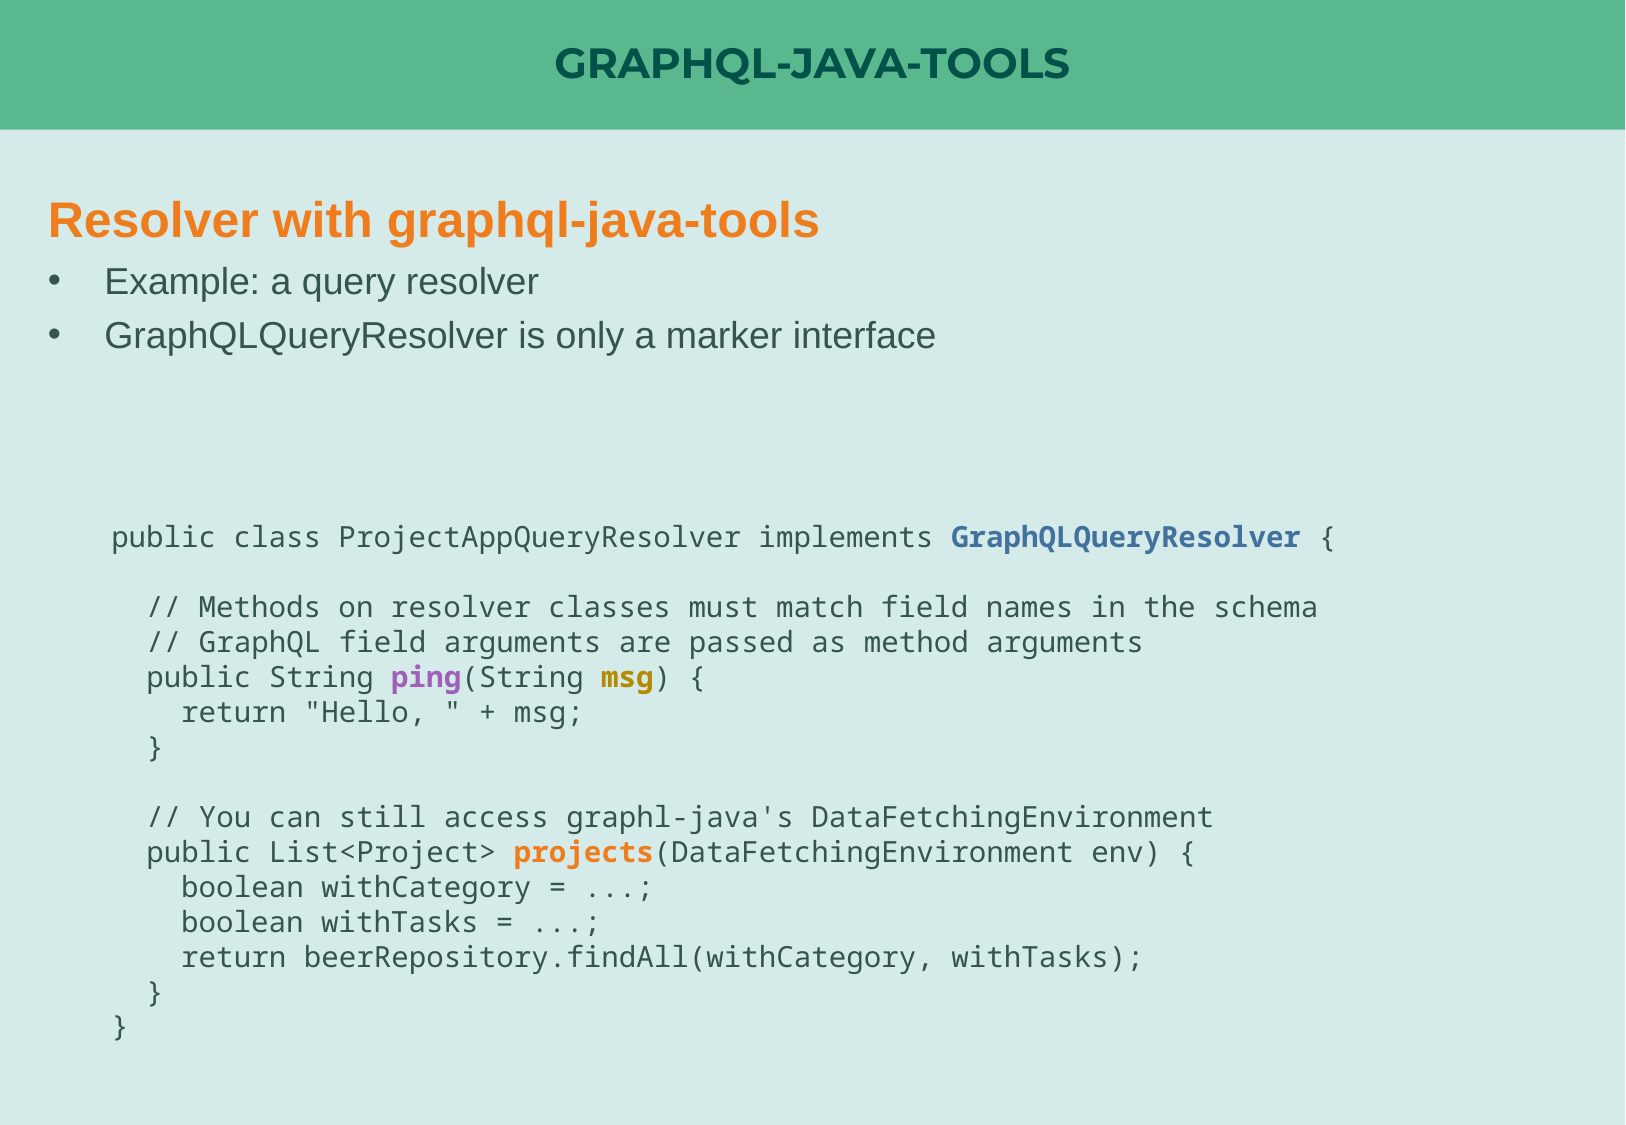

# graphql-java-tools
Resolver with graphql-java-tools
Example: a query resolver
GraphQLQueryResolver is only a marker interface

public class ProjectAppQueryResolver implements GraphQLQueryResolver {
  // Methods on resolver classes must match field names in the schema
  // GraphQL field arguments are passed as method arguments
  public String ping(String msg) {
    return "Hello, " + msg;
  }

  // You can still access graphl-java's DataFetchingEnvironment
  public List<Project> projects(DataFetchingEnvironment env) {
    boolean withCategory = ...;
    boolean withTasks = ...;
    return beerRepository.findAll(withCategory, withTasks);
  }
}